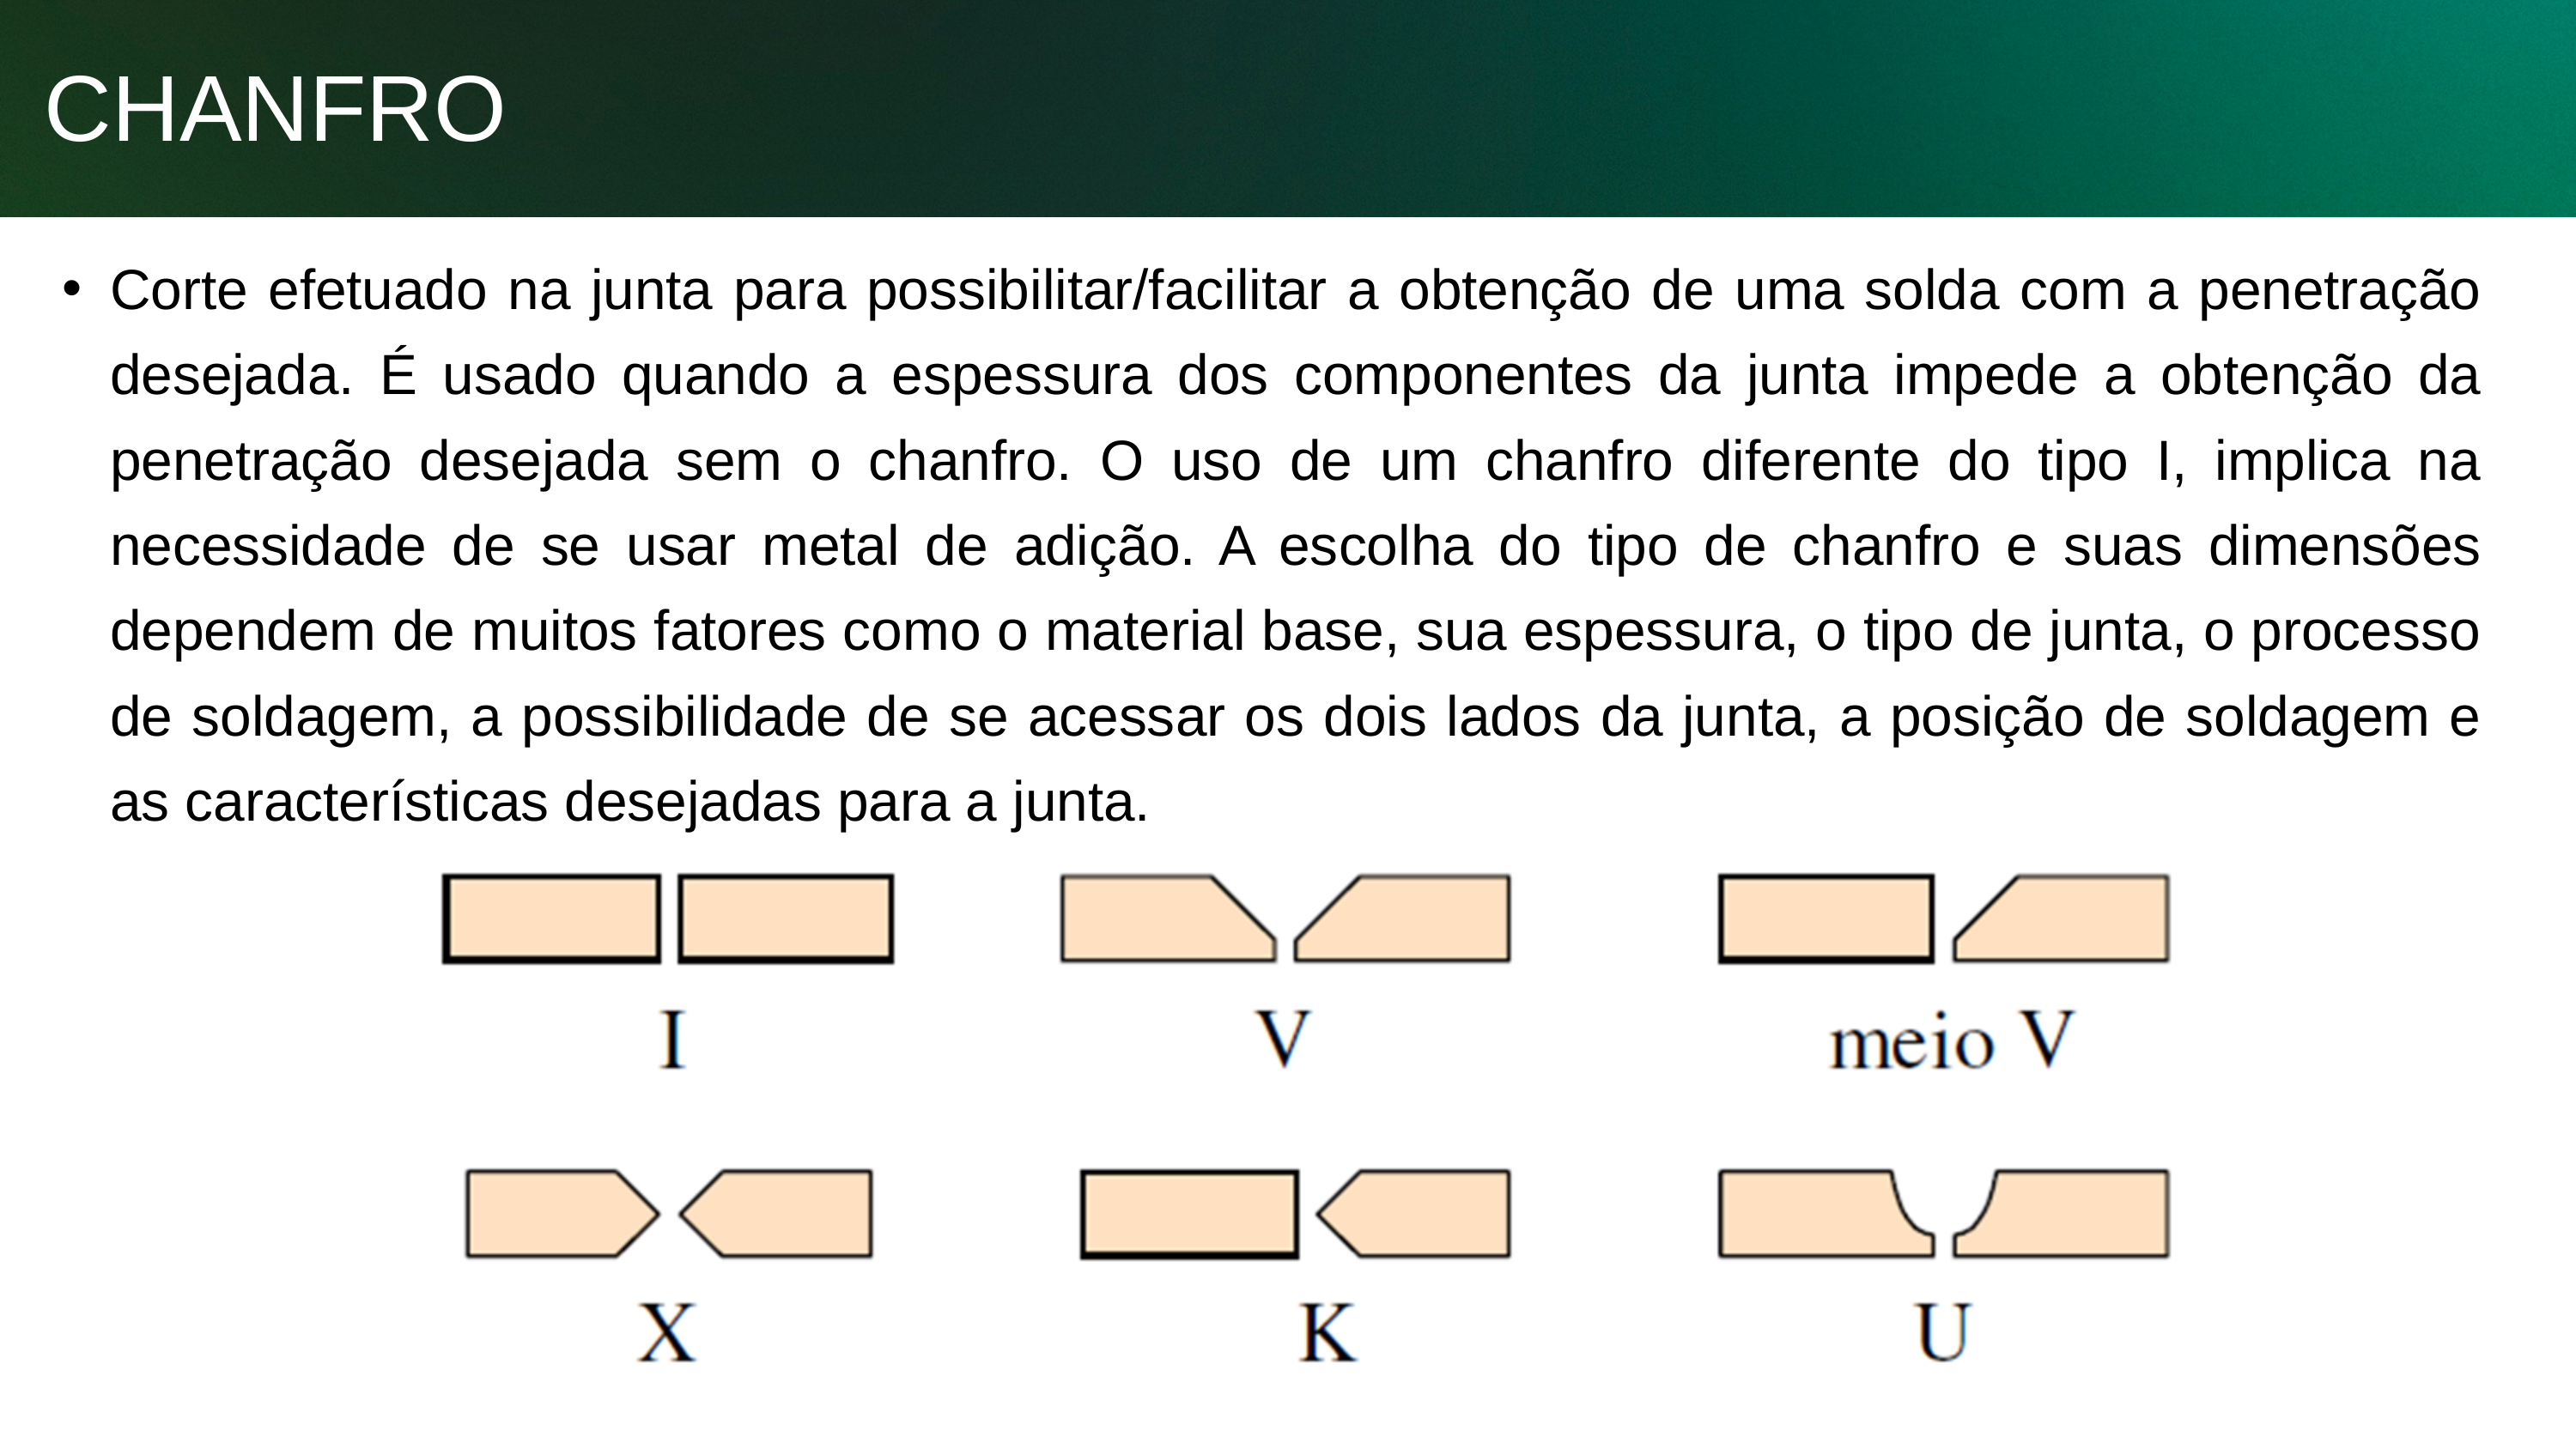

CHANFRO
Corte efetuado na junta para possibilitar/facilitar a obtenção de uma solda com a penetração desejada. É usado quando a espessura dos componentes da junta impede a obtenção da penetração desejada sem o chanfro. O uso de um chanfro diferente do tipo I, implica na necessidade de se usar metal de adição. A escolha do tipo de chanfro e suas dimensões dependem de muitos fatores como o material base, sua espessura, o tipo de junta, o processo de soldagem, a possibilidade de se acessar os dois lados da junta, a posição de soldagem e as características desejadas para a junta.